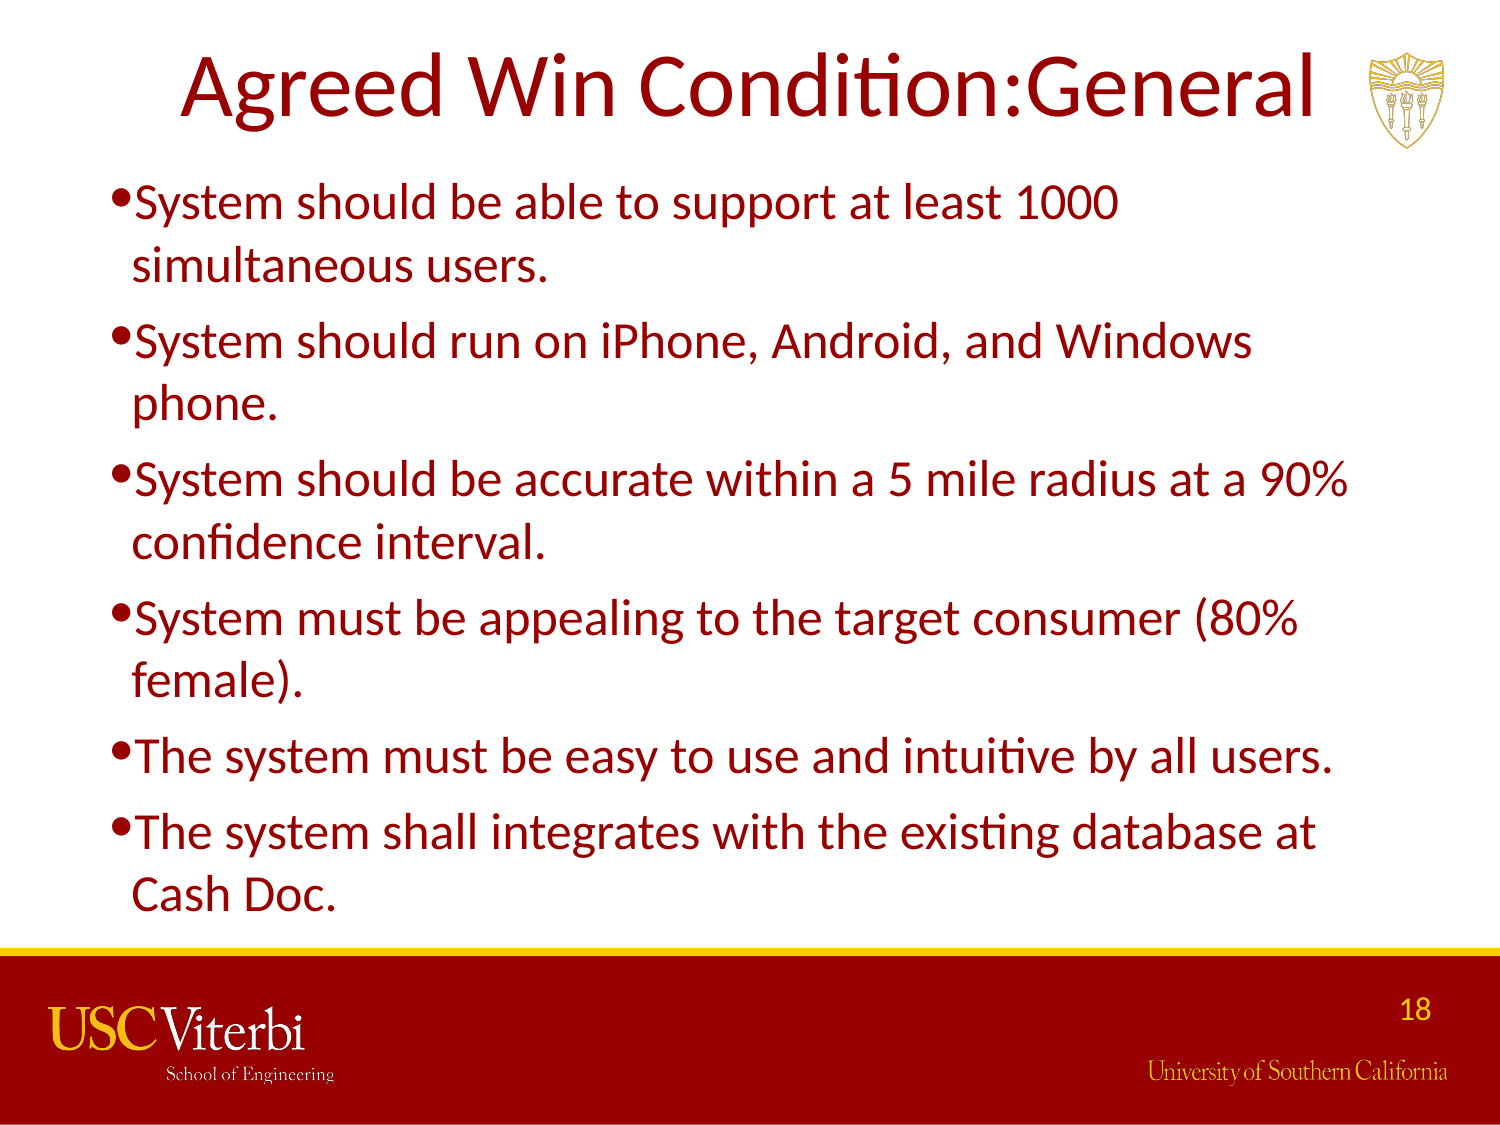

# Agreed Win Condition:General
System should be able to support at least 1000 simultaneous users.
System should run on iPhone, Android, and Windows phone.
System should be accurate within a 5 mile radius at a 90% confidence interval.
System must be appealing to the target consumer (80% female).
The system must be easy to use and intuitive by all users.
The system shall integrates with the existing database at Cash Doc.

18